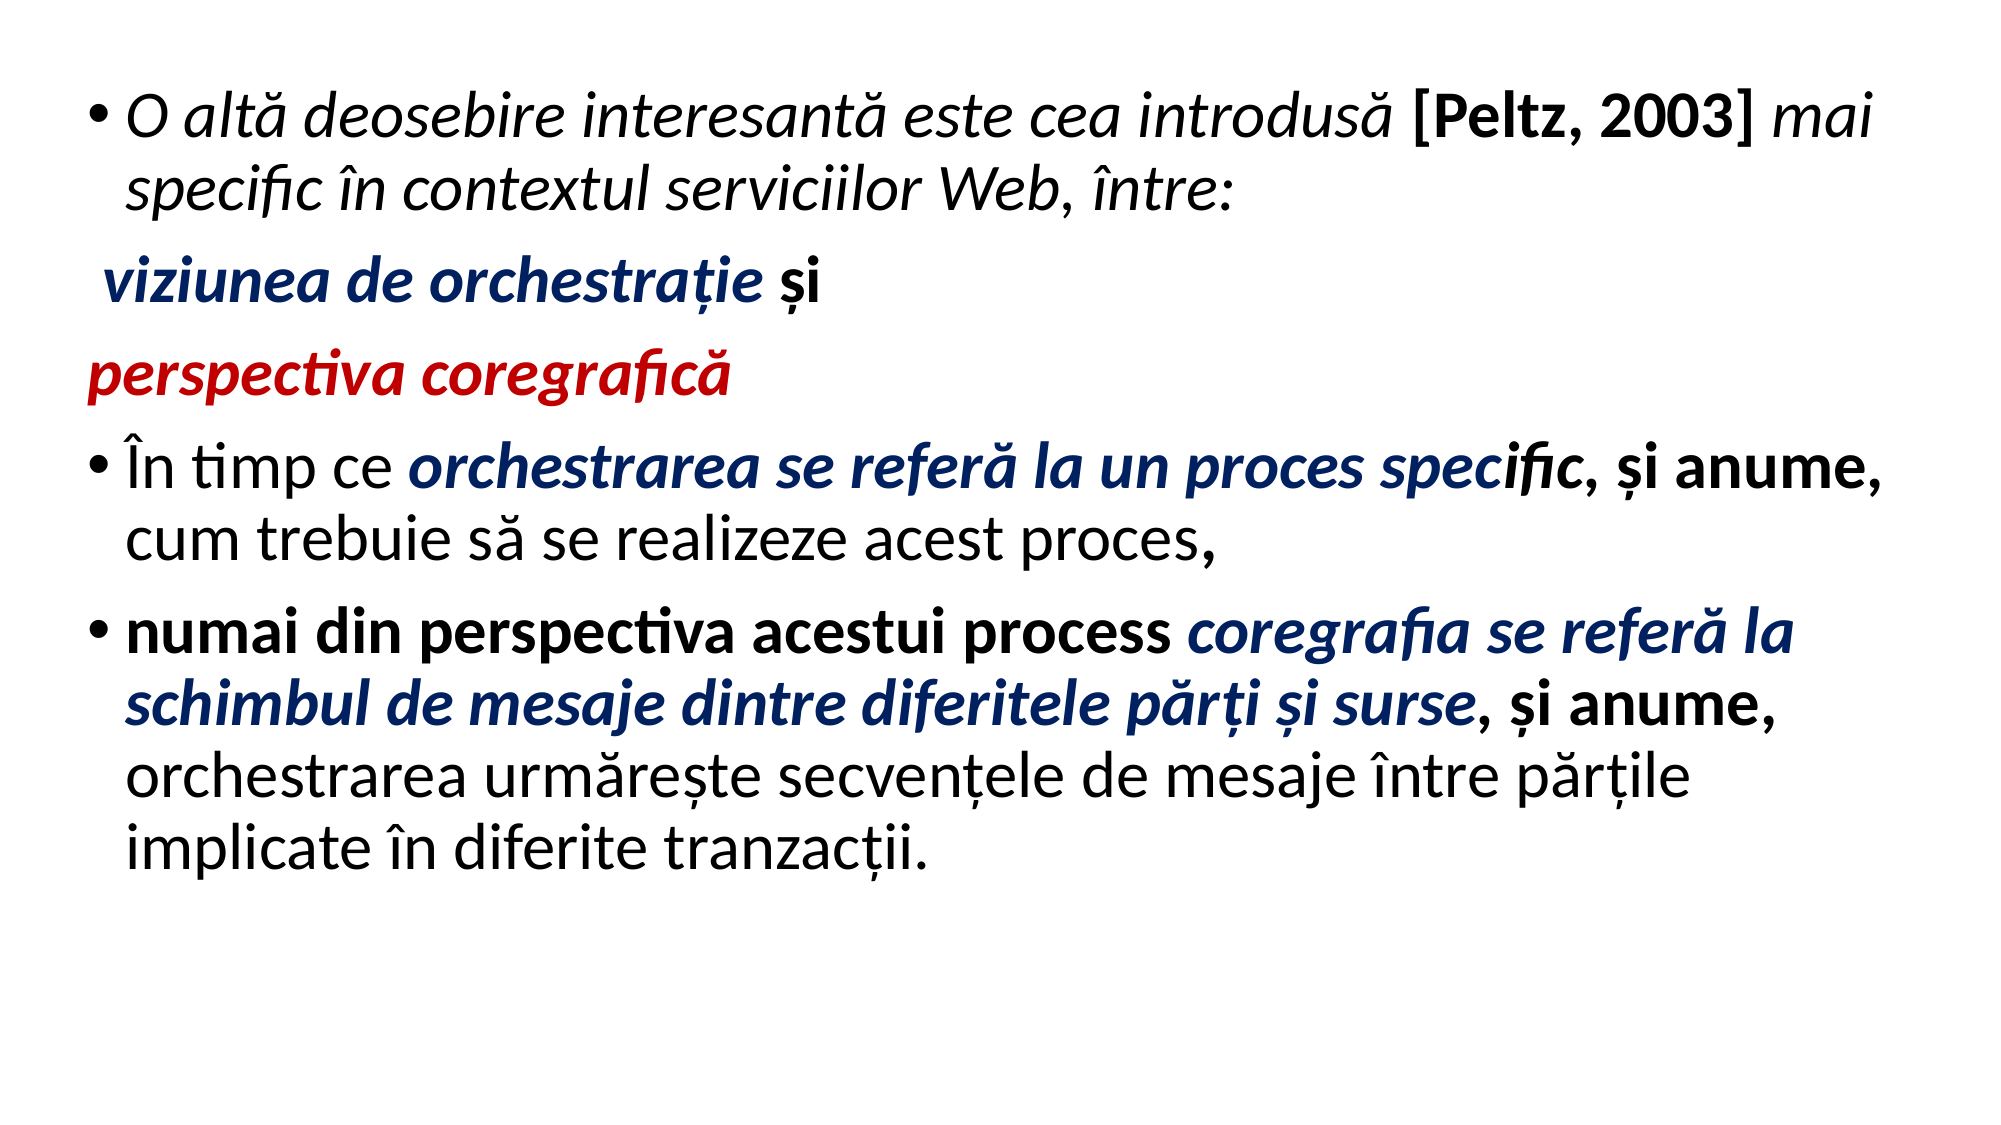

O altă deosebire interesantă este cea introdusă [Peltz, 2003] mai specific în contextul serviciilor Web, între:
 viziunea de orchestraţie şi
perspectiva coregrafică
În timp ce orchestrarea se referă la un proces specific, şi anume, cum trebuie să se realizeze acest proces,
numai din perspectiva acestui process coregrafia se referă la schimbul de mesaje dintre diferitele părţi şi surse, şi anume, orchestrarea urmăreşte secvenţele de mesaje între părţile implicate în diferite tranzacţii.